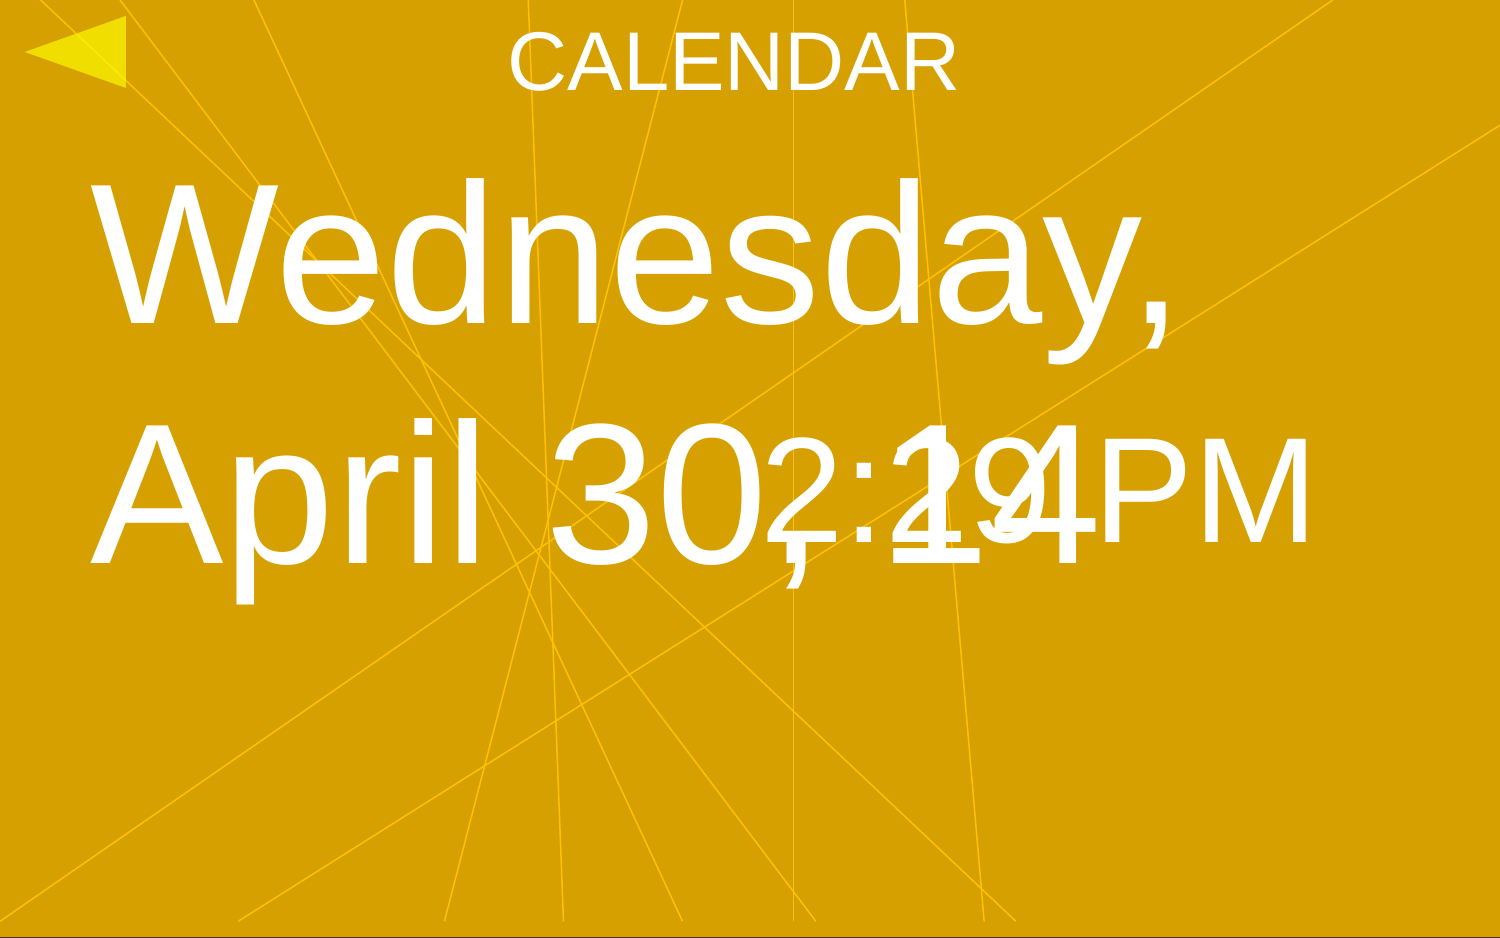

CALENDAR

Wednesday, April 30, 14
2:29 PM